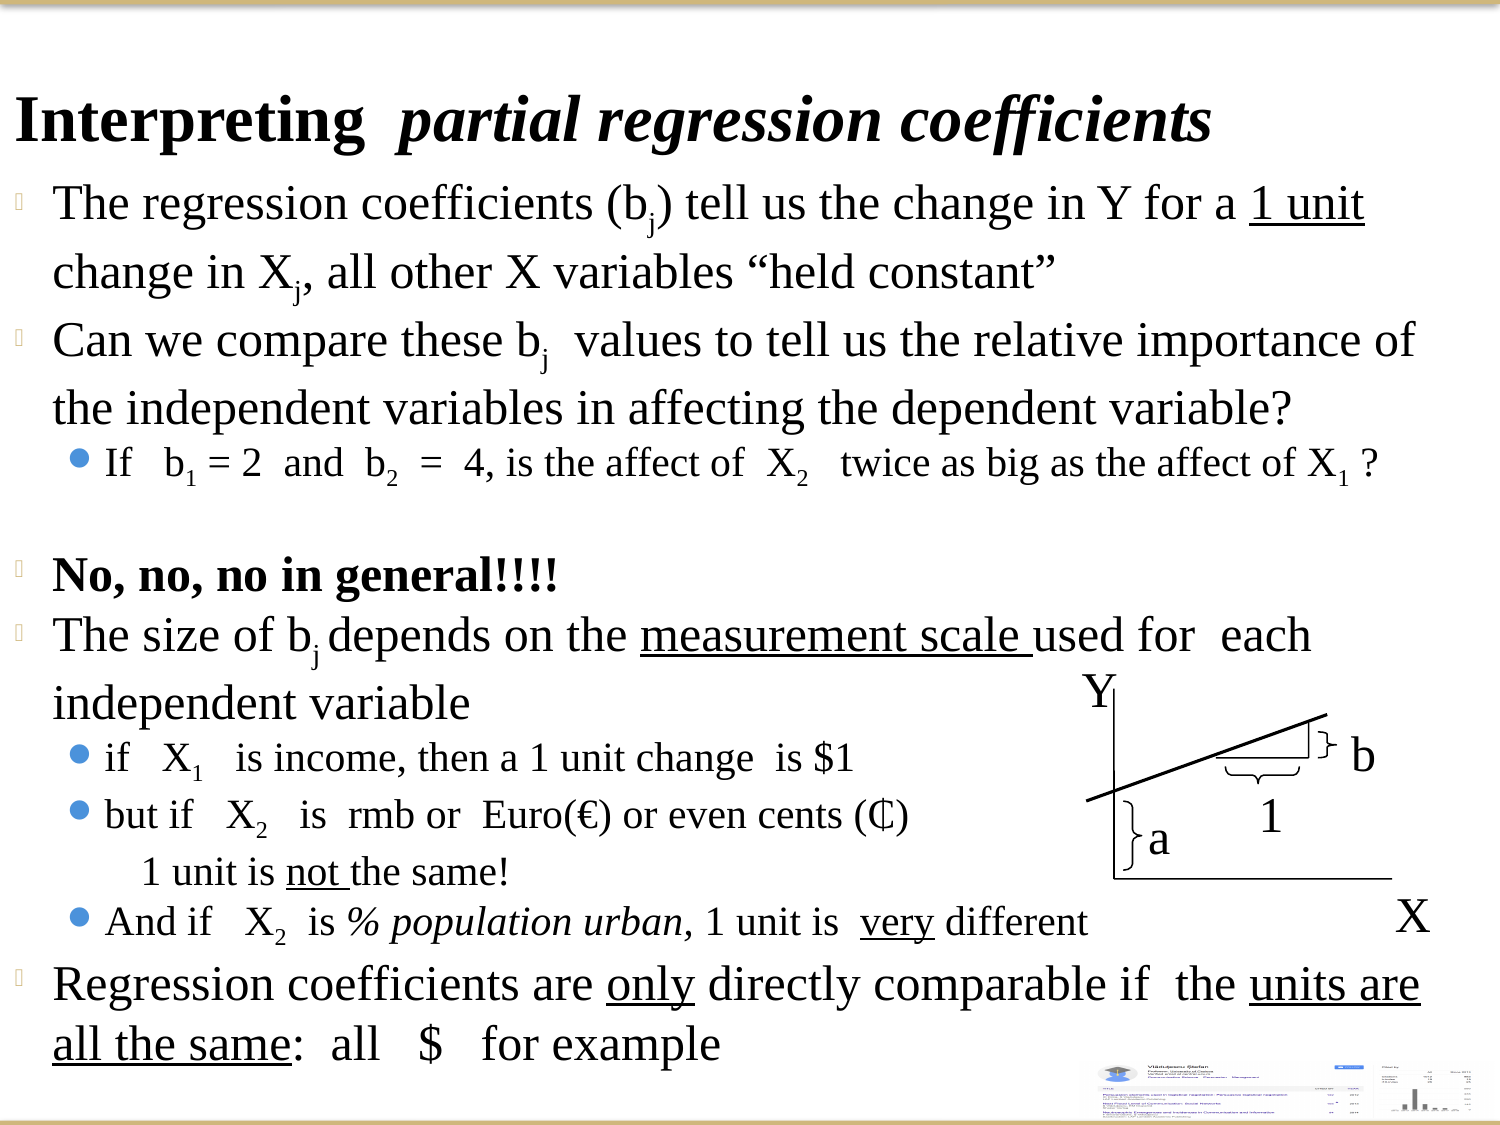

Interpreting  partial regression coefficients
The regression coefficients (bj) tell us the change in Y for a 1 unit change in Xj, all other X variables “held constant”
Can we compare these bj  values to tell us the relative importance of  the independent variables in affecting the dependent variable?
If   b1 = 2  and  b2  =  4, is the affect of  X2   twice as big as the affect of X1 ?

No, no, no in general!!!!
The size of bj depends on the measurement scale used for  each independent variable
if   X1   is income, then a 1 unit change  is $1
but if   X2   is  rmb or  Euro(€) or even cents (₵)
       1 unit is not the same!
And if   X2  is % population urban, 1 unit is  very different
Regression coefficients are only directly comparable if  the units are all the same:  all   $   for example

Y

b

1
a

X